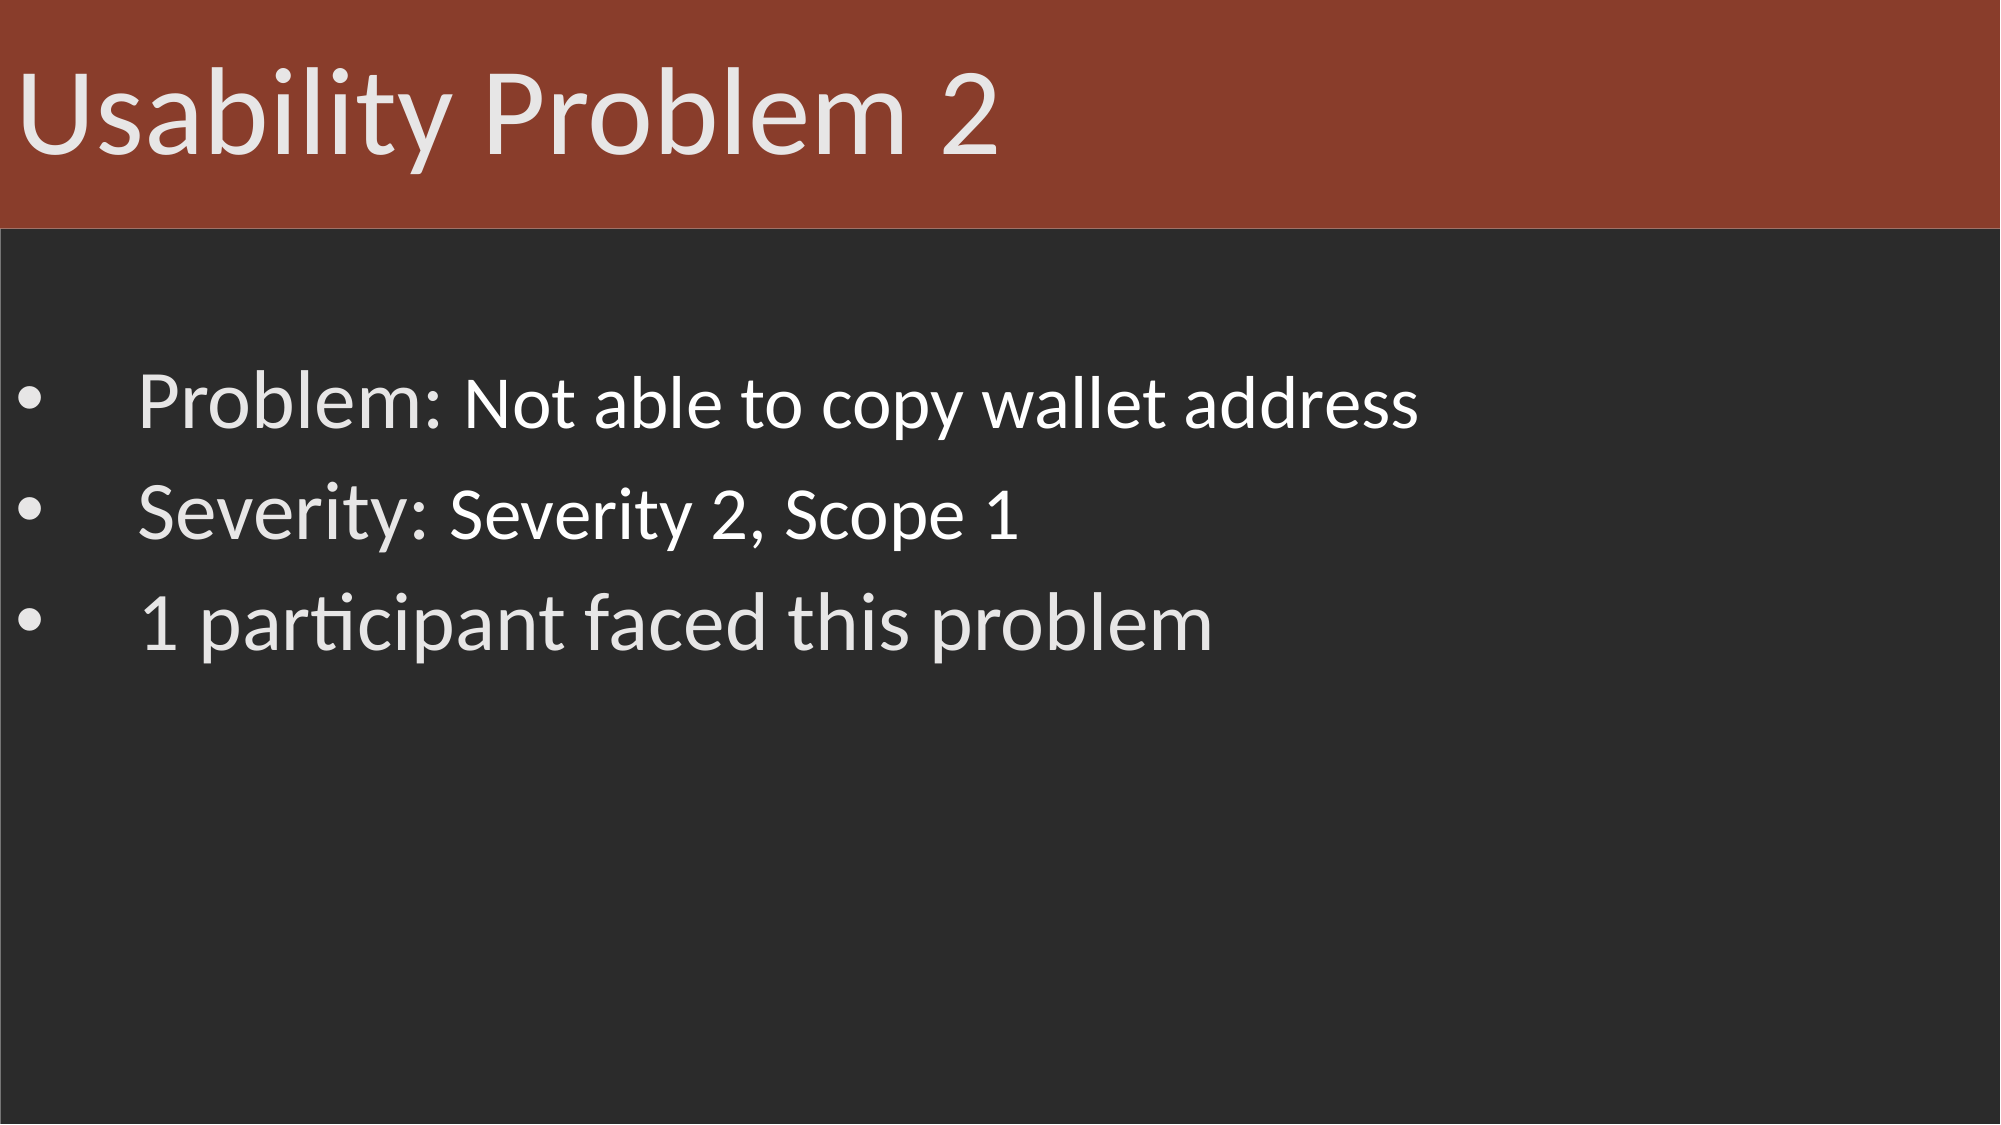

# Usability Problem 2

Problem: Not able to copy wallet address
Severity: Severity 2, Scope 1
1 participant faced this problem